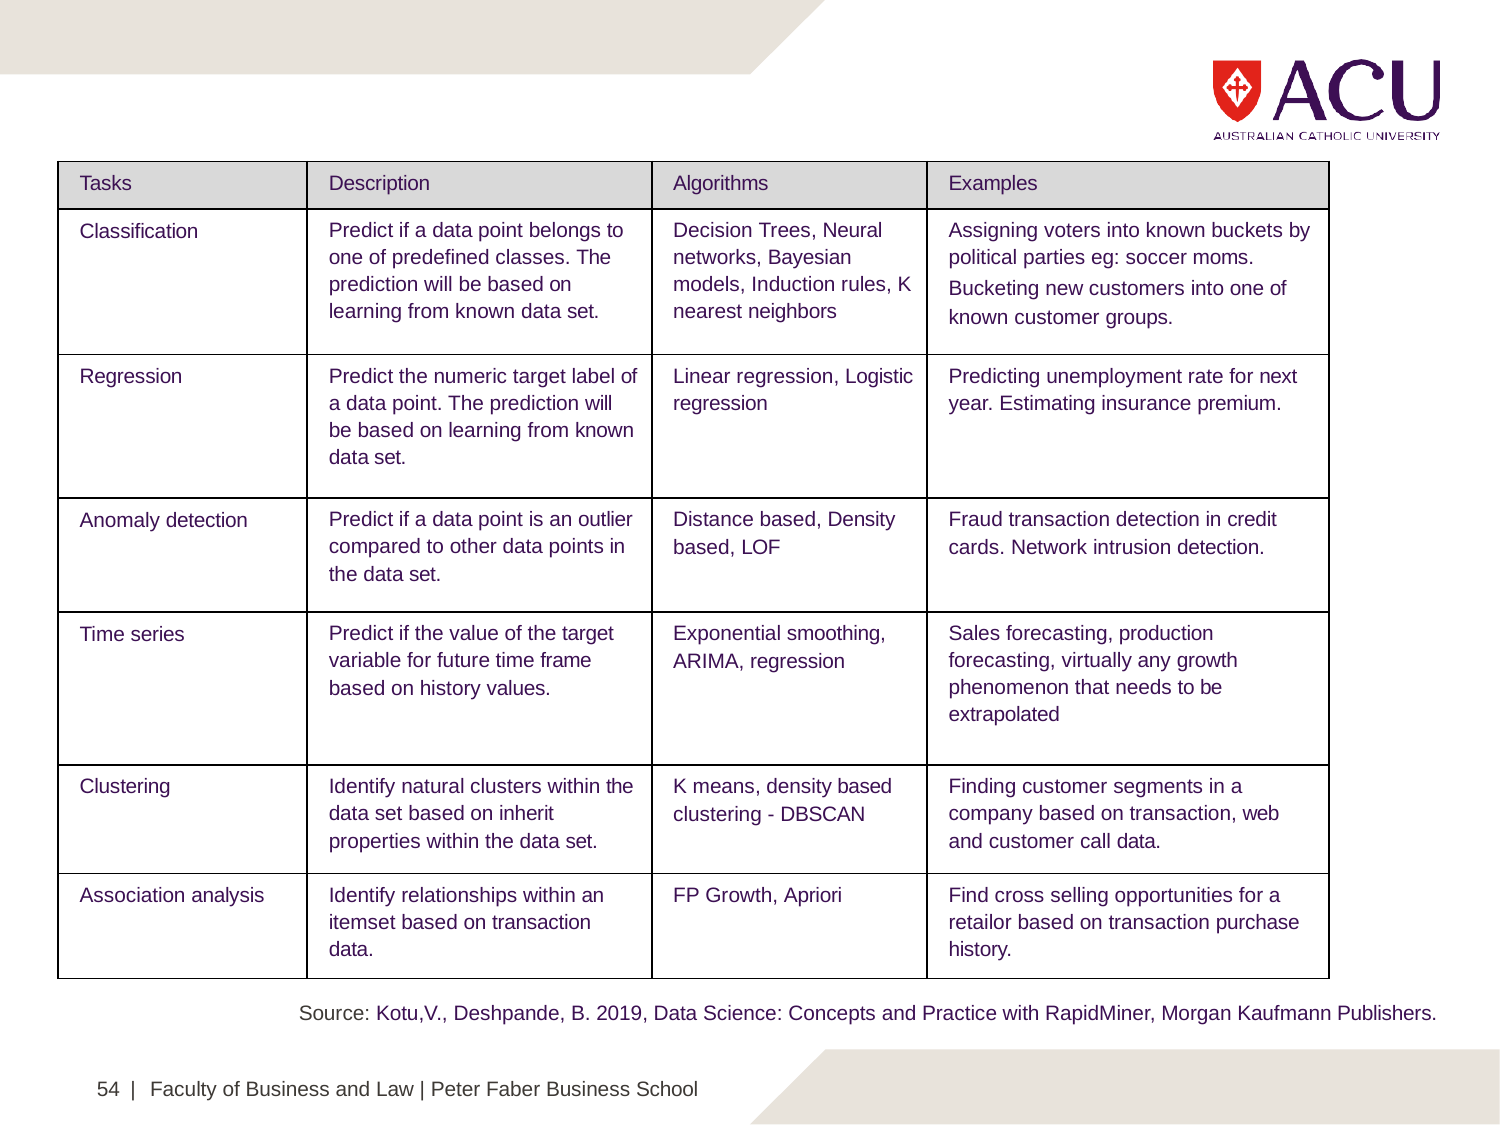

| Tasks | Description | Algorithms | Examples |
| --- | --- | --- | --- |
| Classification | Predict if a data point belongs to one of predefined classes. The prediction will be based on learning from known data set. | Decision Trees, Neural networks, Bayesian models, Induction rules, K nearest neighbors | Assigning voters into known buckets by political parties eg: soccer moms. Bucketing new customers into one of known customer groups. |
| Regression | Predict the numeric target label of a data point. The prediction will be based on learning from known data set. | Linear regression, Logistic regression | Predicting unemployment rate for next year. Estimating insurance premium. |
| Anomaly detection | Predict if a data point is an outlier compared to other data points in the data set. | Distance based, Density based, LOF | Fraud transaction detection in credit cards. Network intrusion detection. |
| Time series | Predict if the value of the target variable for future time frame based on history values. | Exponential smoothing, ARIMA, regression | Sales forecasting, production forecasting, virtually any growth phenomenon that needs to be extrapolated |
| Clustering | Identify natural clusters within the data set based on inherit properties within the data set. | K means, density based clustering - DBSCAN | Finding customer segments in a company based on transaction, web and customer call data. |
| Association analysis | Identify relationships within an itemset based on transaction data. | FP Growth, Apriori | Find cross selling opportunities for a retailor based on transaction purchase history. |
Source: Kotu,V., Deshpande, B. 2019, Data Science: Concepts and Practice with RapidMiner, Morgan Kaufmann Publishers.
54 | Faculty of Business and Law | Peter Faber Business School